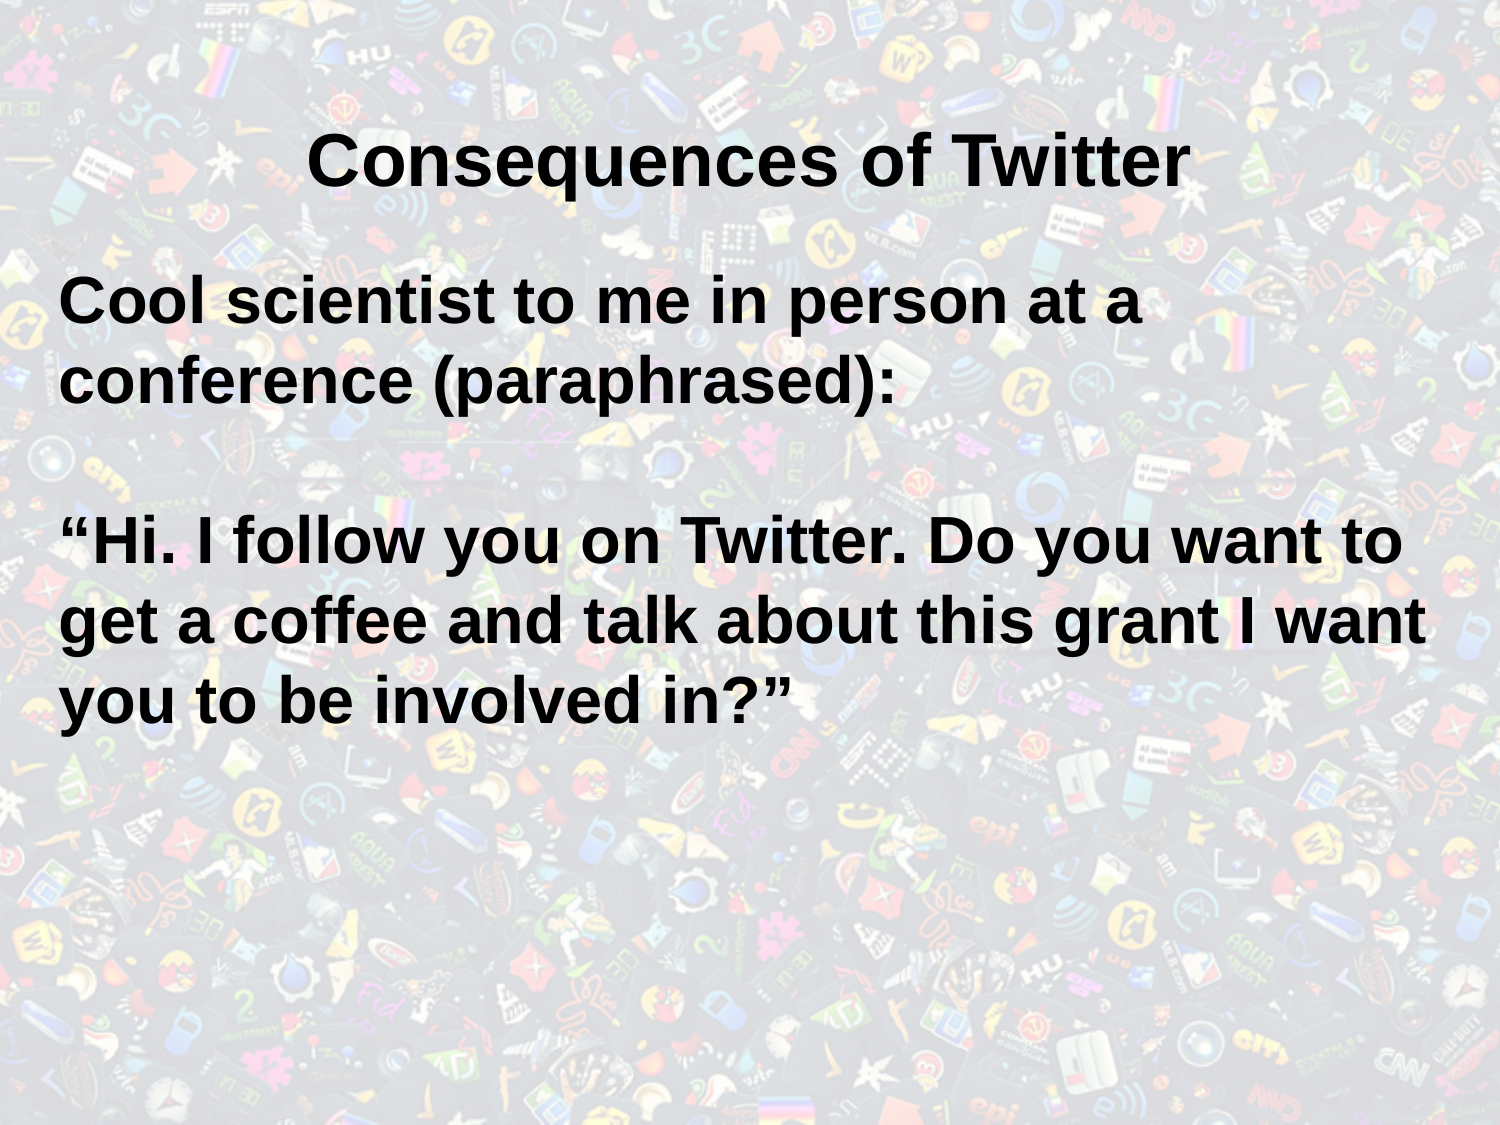

# Consequences of Twitter
Cool scientist to me in person at a conference (paraphrased):

“Hi. I follow you on Twitter. Do you want to get a coffee and talk about this grant I want you to be involved in?”